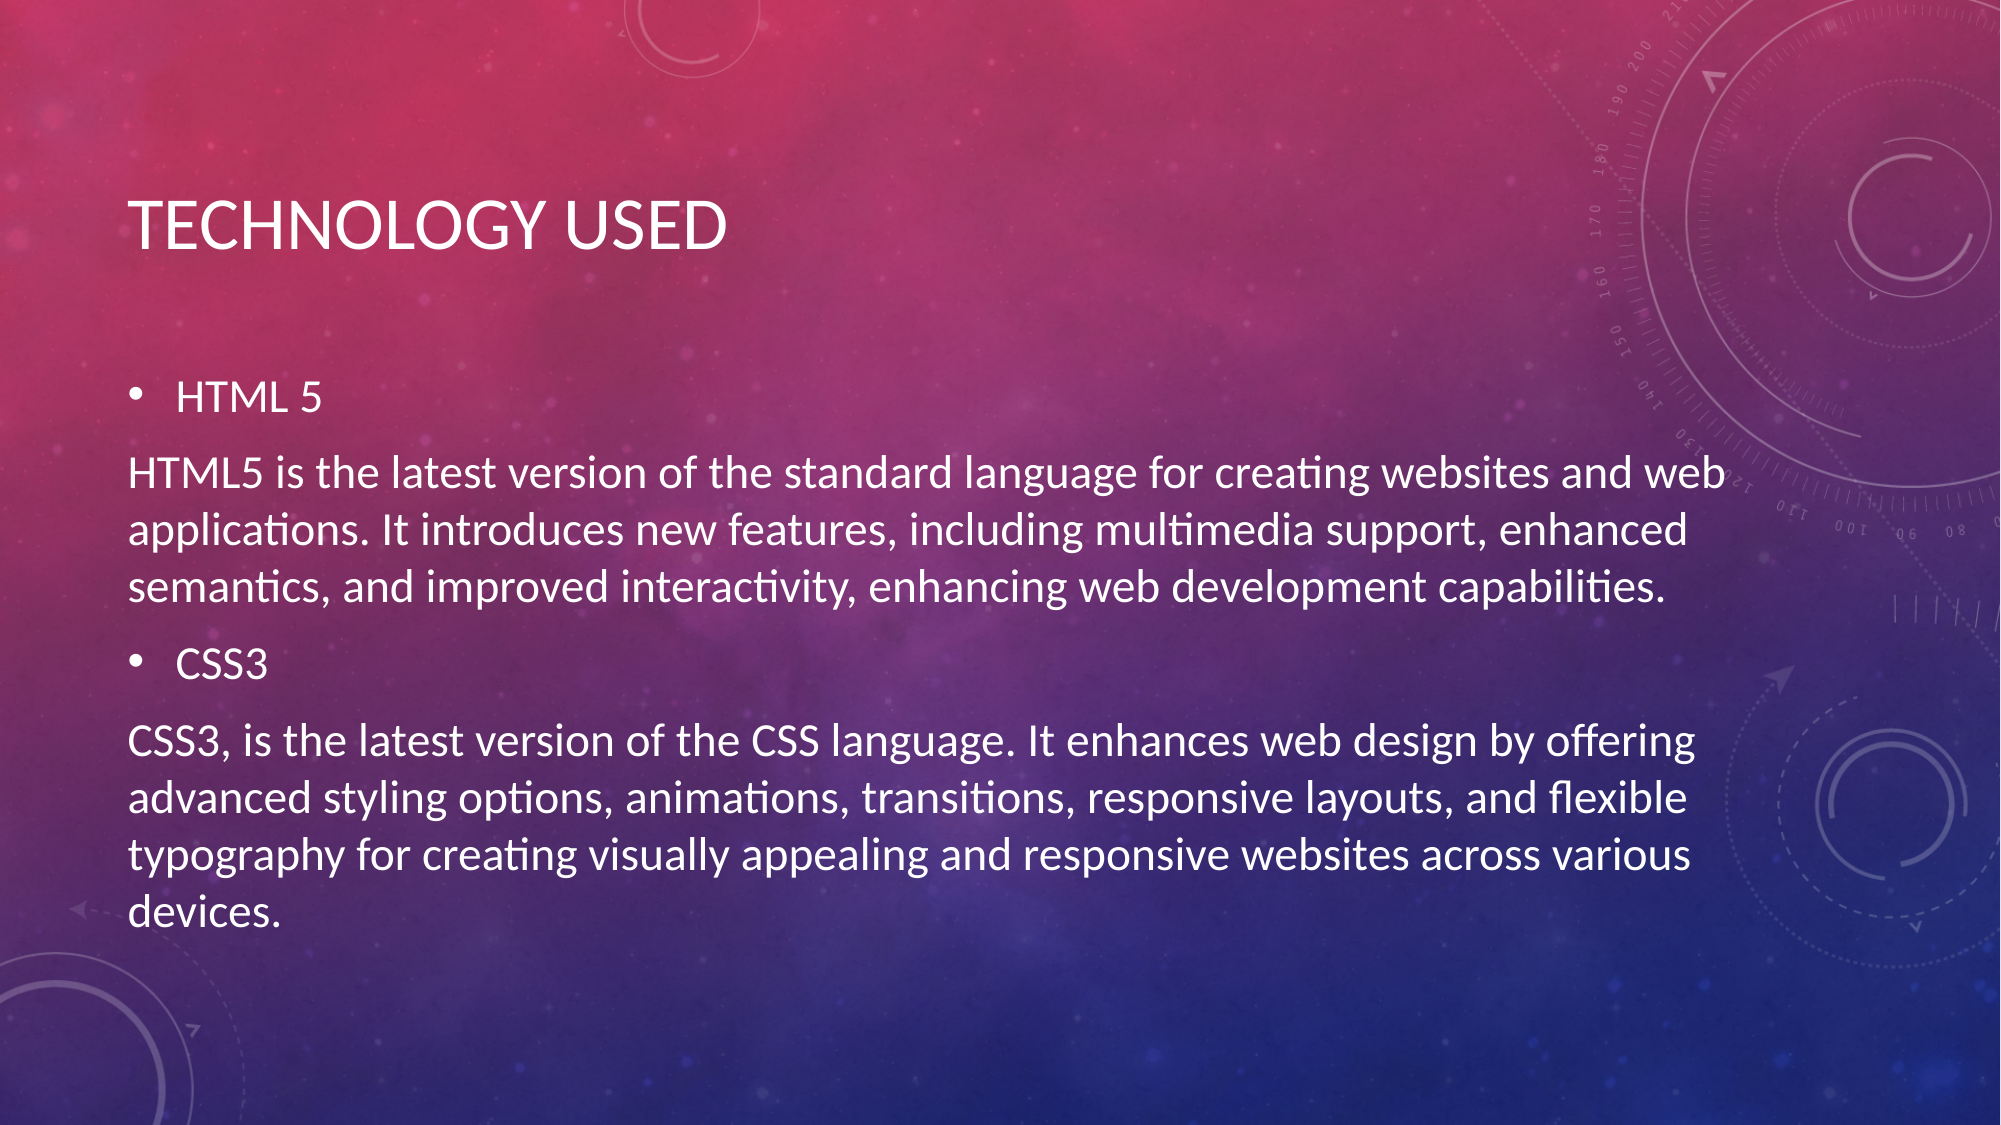

# TECHNOLOGY USED
HTML 5
HTML5 is the latest version of the standard language for creating websites and web applications. It introduces new features, including multimedia support, enhanced semantics, and improved interactivity, enhancing web development capabilities.
CSS3
CSS3, is the latest version of the CSS language. It enhances web design by offering advanced styling options, animations, transitions, responsive layouts, and flexible typography for creating visually appealing and responsive websites across various devices.